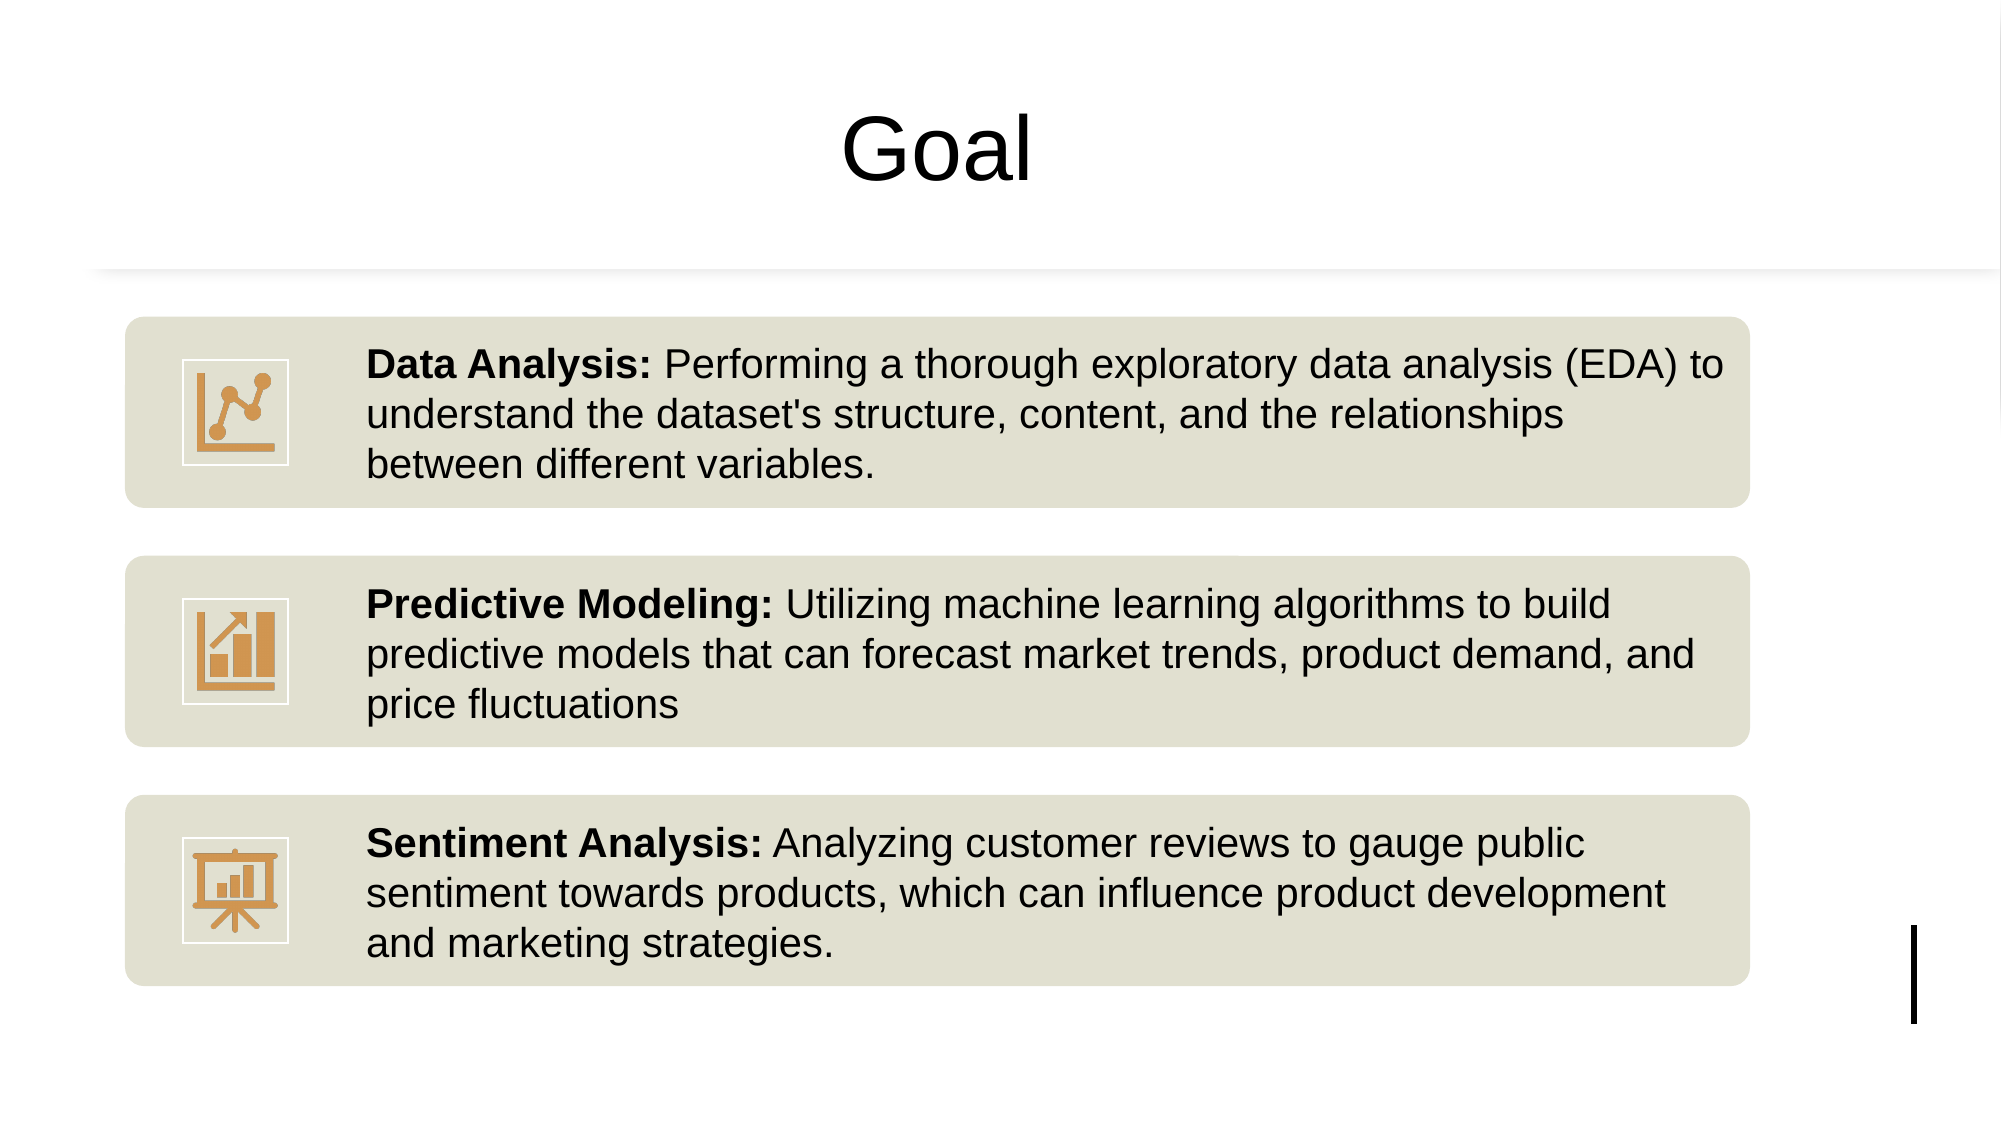

# Goal
Data Analysis: Performing a thorough exploratory data analysis (EDA) to understand the dataset's structure, content, and the relationships between different variables.
Predictive Modeling: Utilizing machine learning algorithms to build predictive models that can forecast market trends, product demand, and price fluctuations
Sentiment Analysis: Analyzing customer reviews to gauge public sentiment towards products, which can influence product development and marketing strategies.